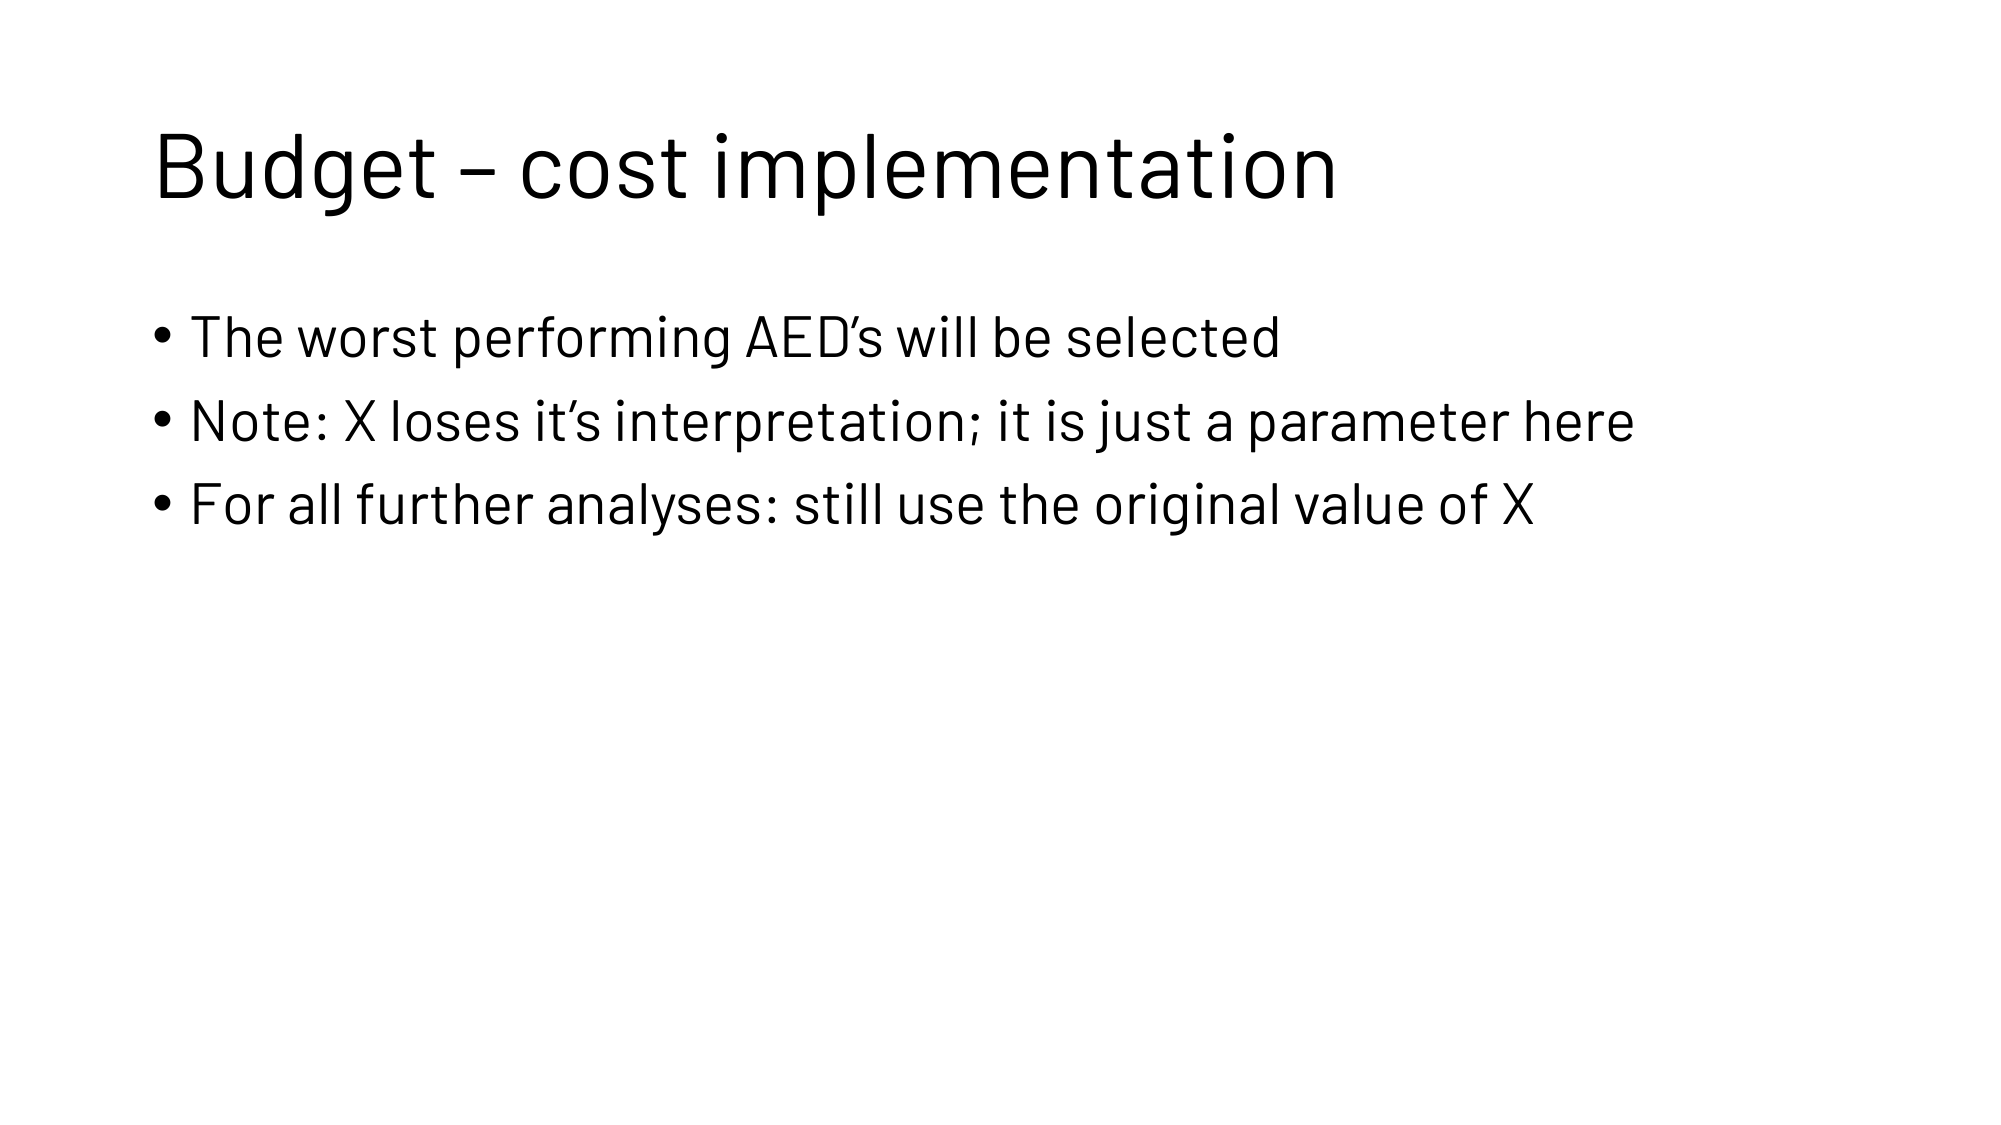

# Budget – cost implementation
The worst performing AED’s will be selected
Note: X loses it’s interpretation; it is just a parameter here
For all further analyses: still use the original value of X